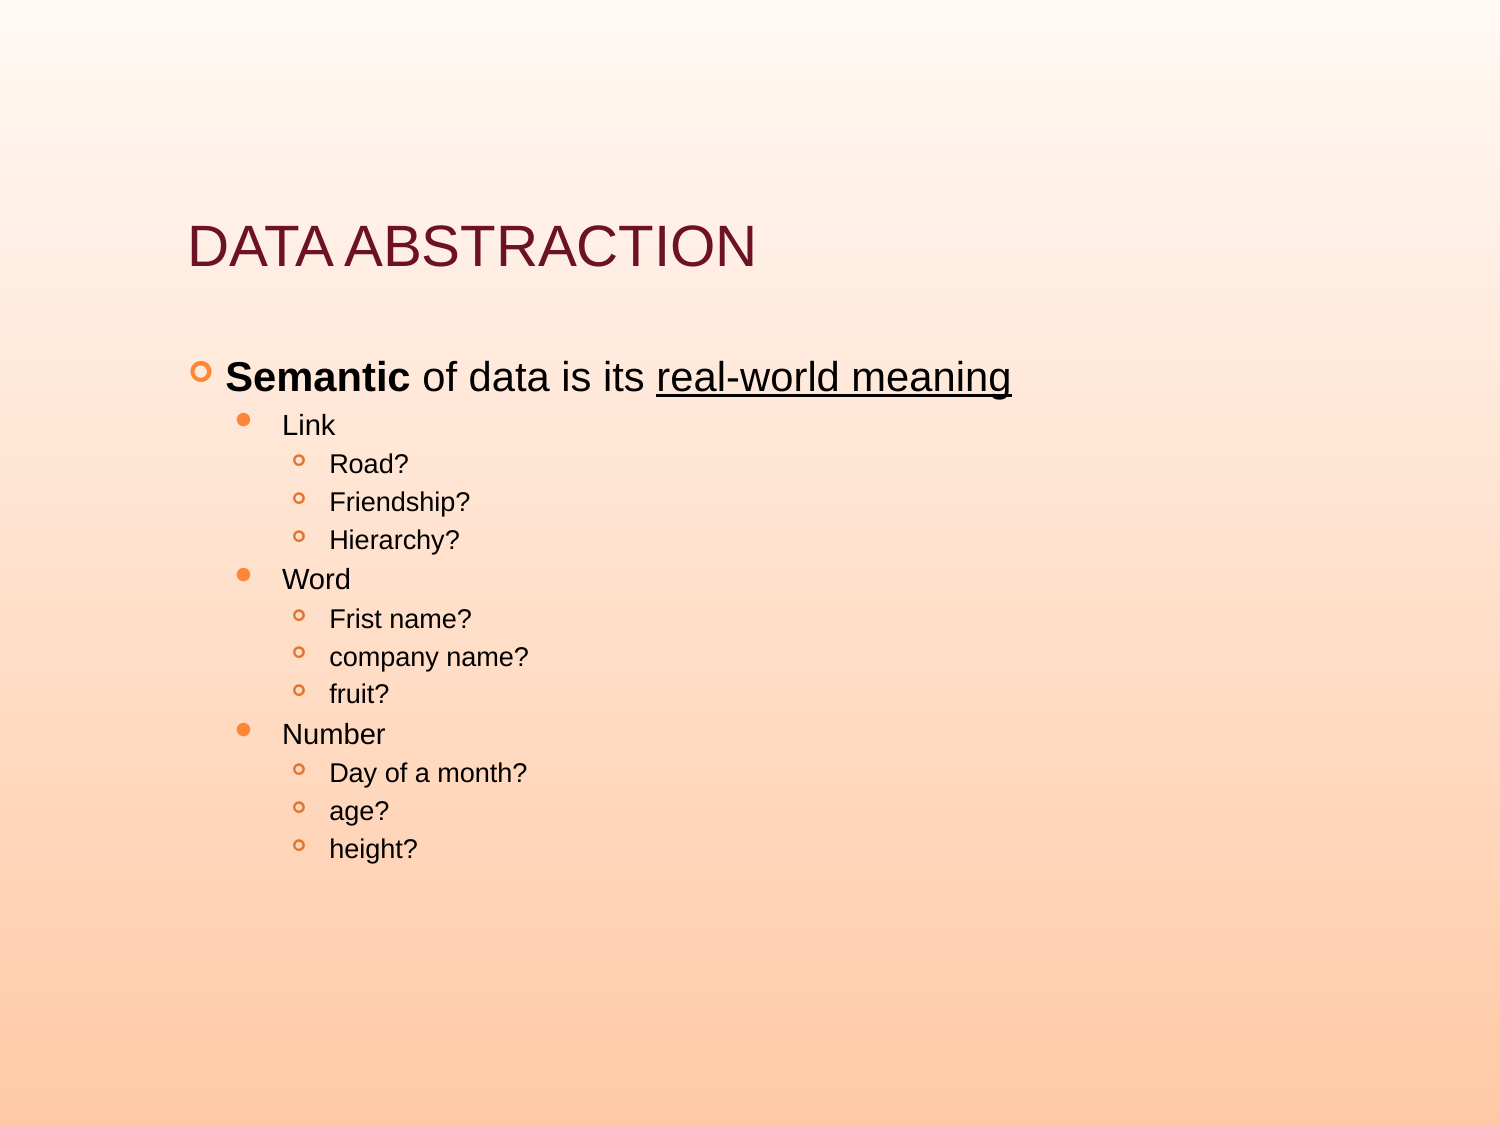

# Data abstraction
Semantic of data is its real-world meaning
Link
Road?
Friendship?
Hierarchy?
Word
Frist name?
company name?
fruit?
Number
Day of a month?
age?
height?

74